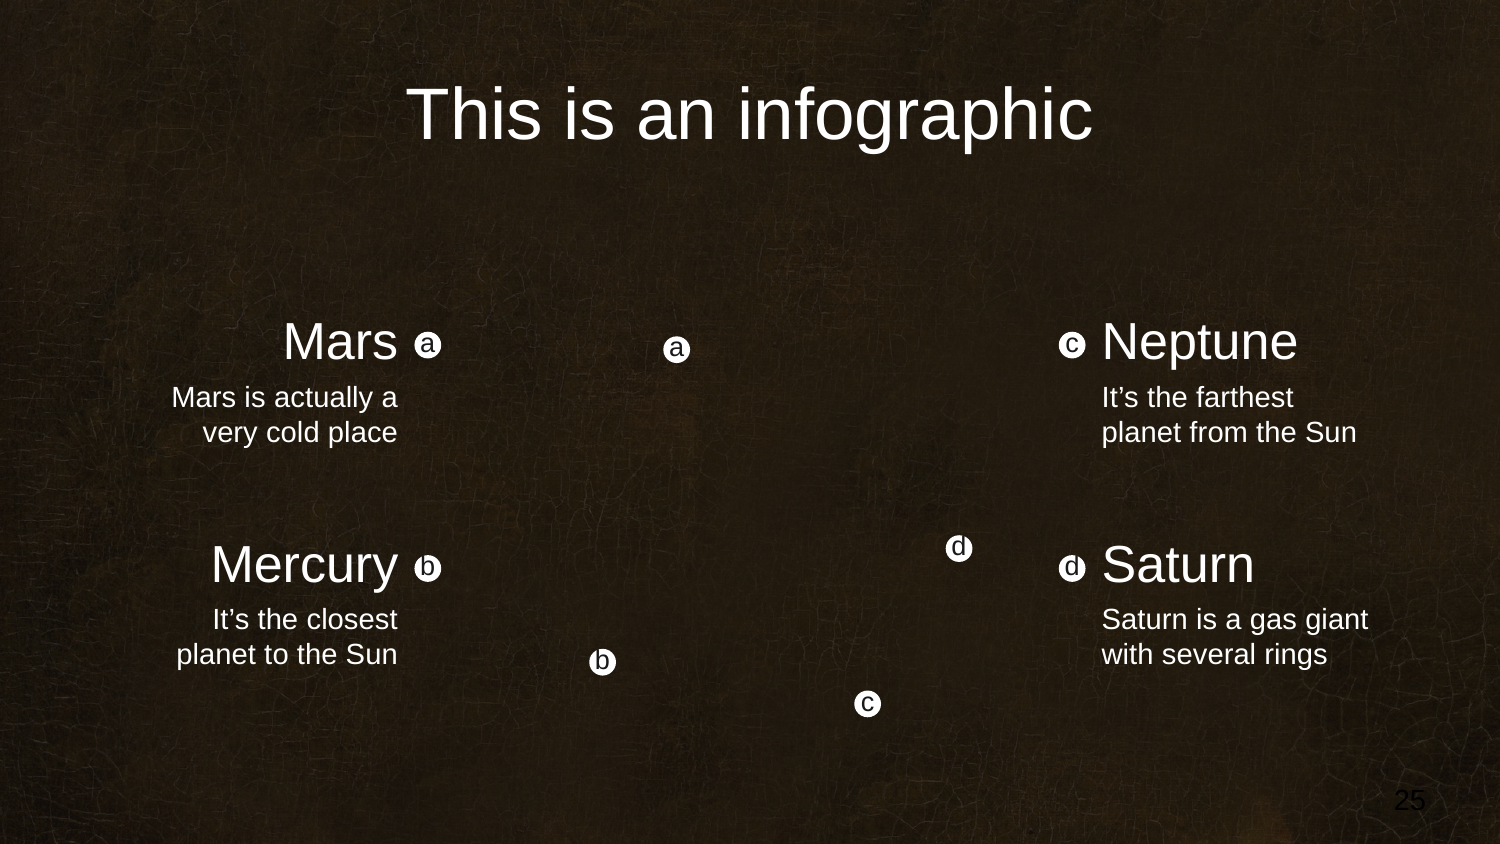

# This is an infographic
Mars
Neptune

a
c
a
Mars is actually a very cold place
It’s the farthest planet from the Sun
Mercury
Saturn

d

b
d
It’s the closest planet to the Sun
Saturn is a gas giant with several rings

b

c
25